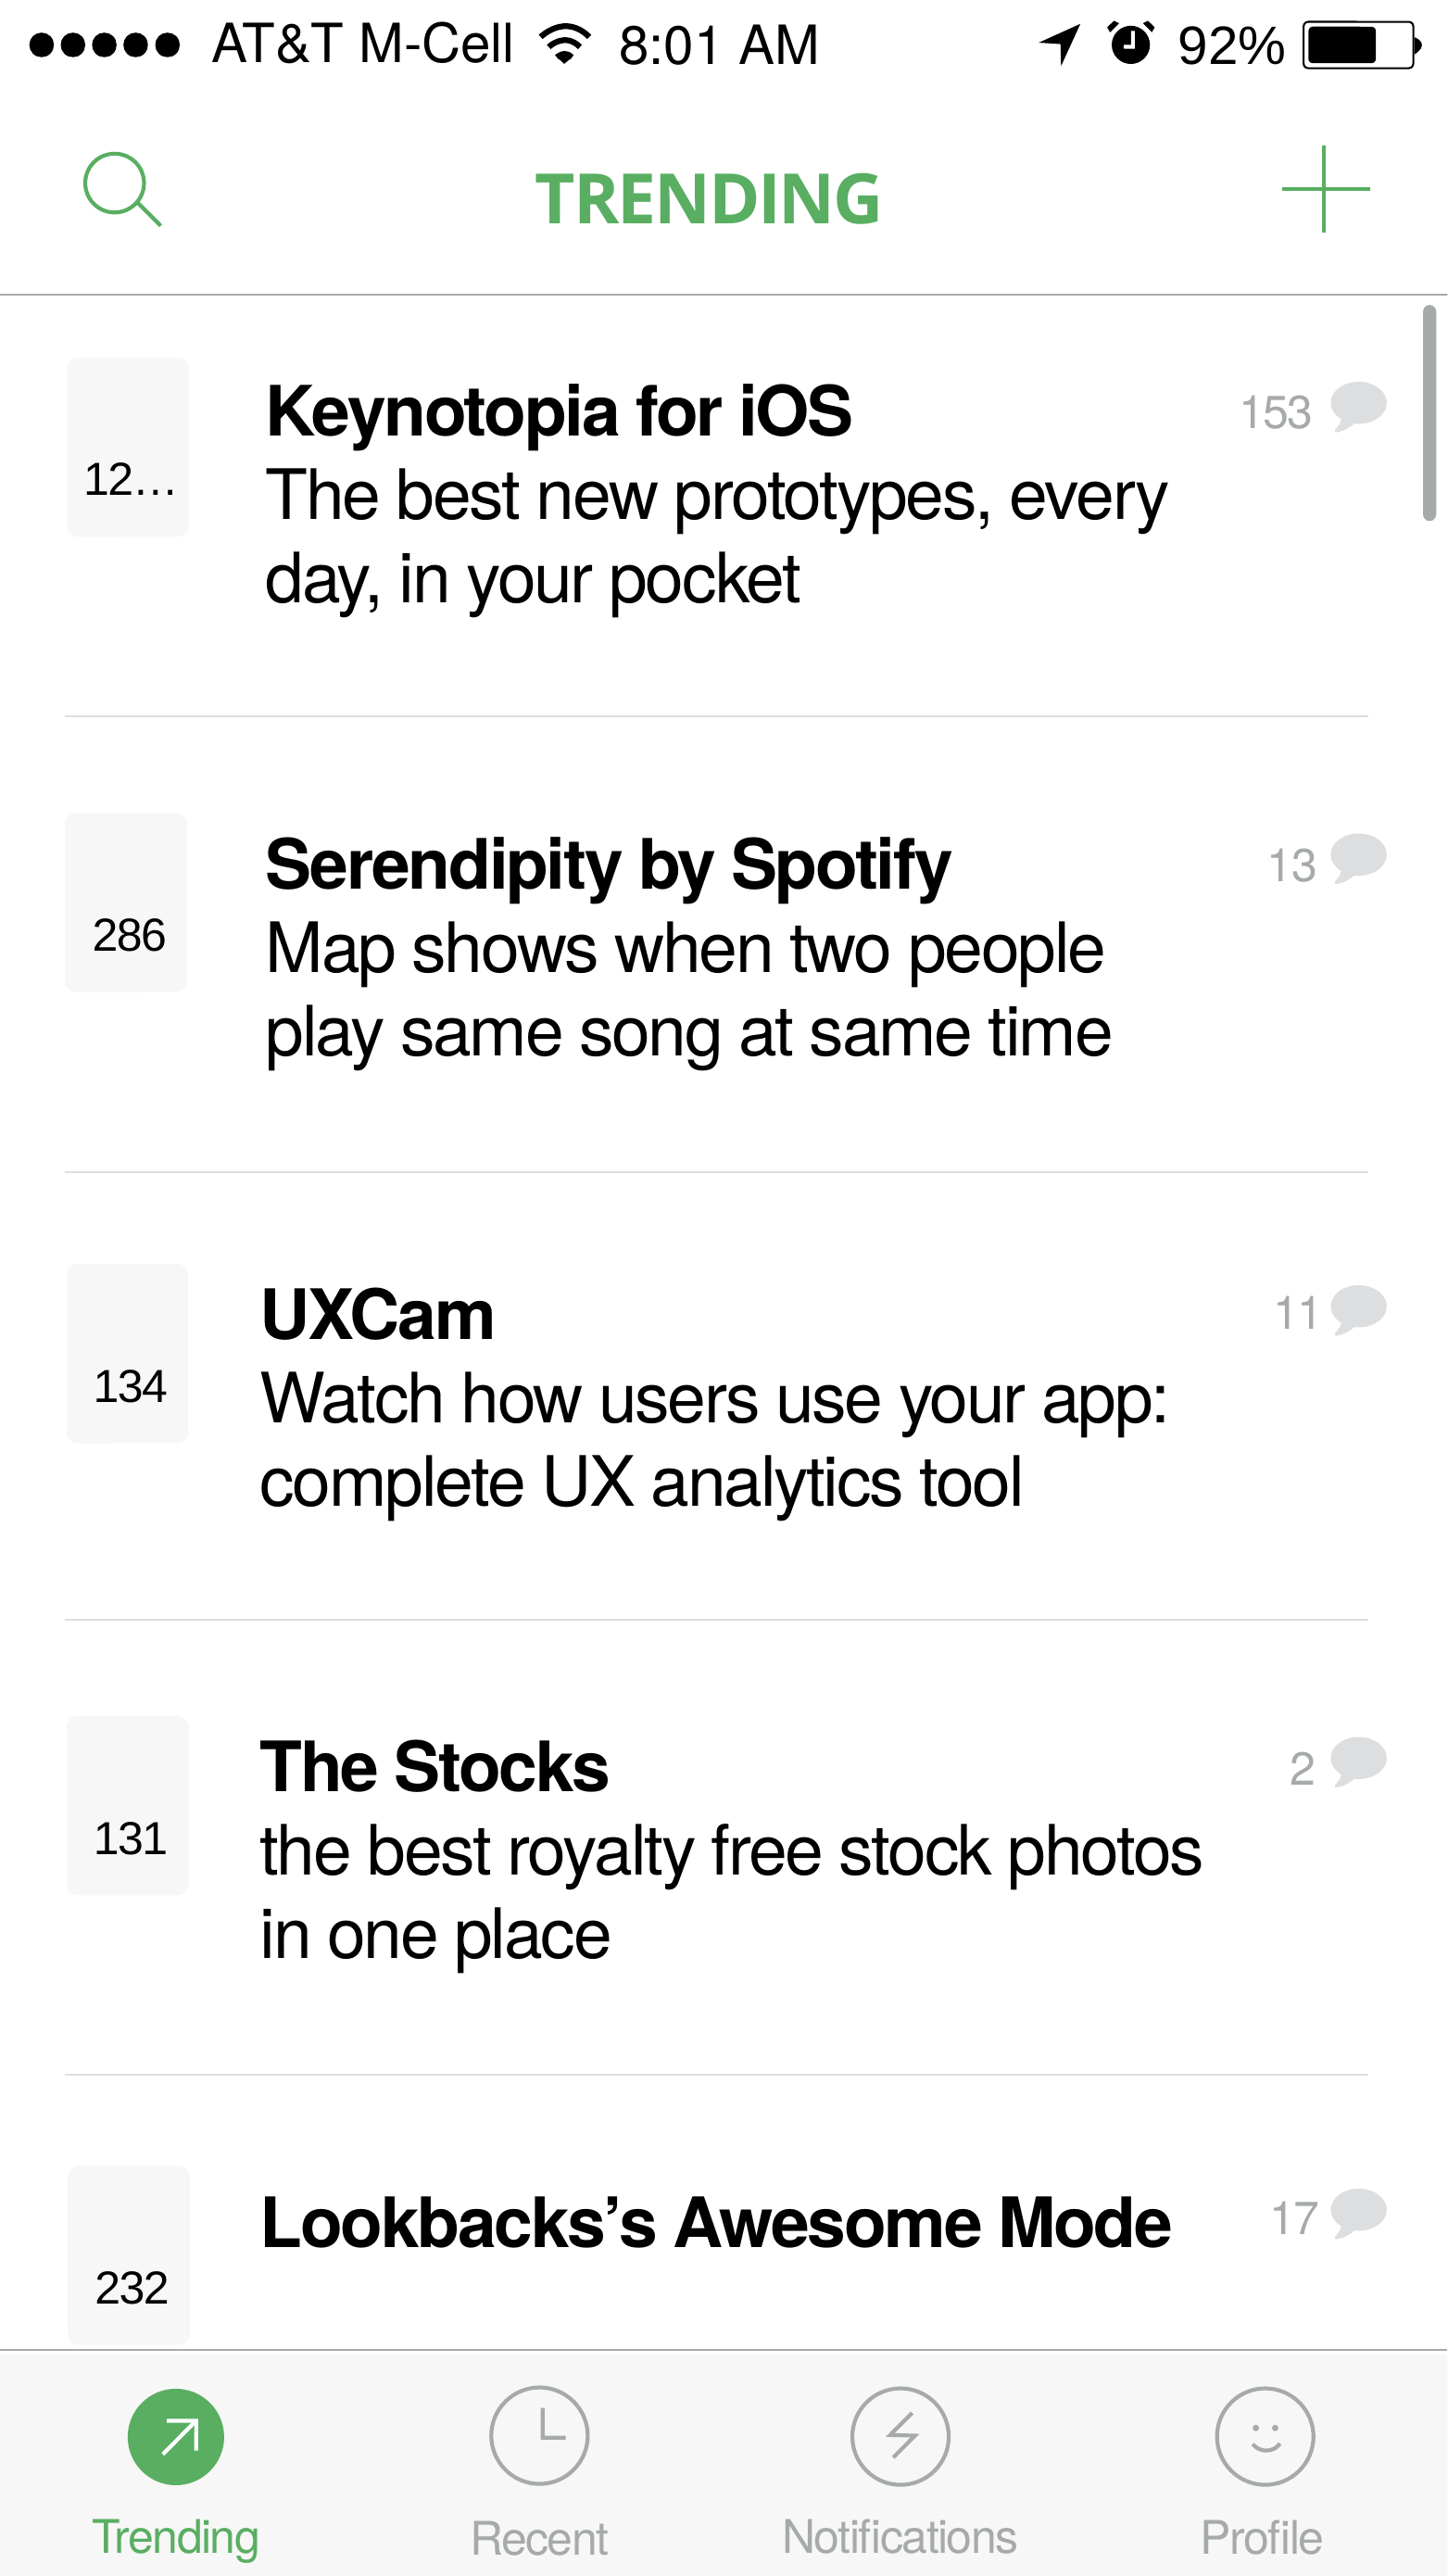

AT&T M-Cell
8:01 AM
92%

TRENDING

Keynotopia for iOS
The best new prototypes, every day, in your pocket
153

12…

Serendipity by Spotify
Map shows when two people play same song at same time
13

286

UXCam
Watch how users use your app: complete UX analytics tool
11

134

The Stocks
the best royalty free stock photos in one place

2

131

Lookbacks’s Awesome Mode
17

232

Trending
Notifications
Profile
Recent